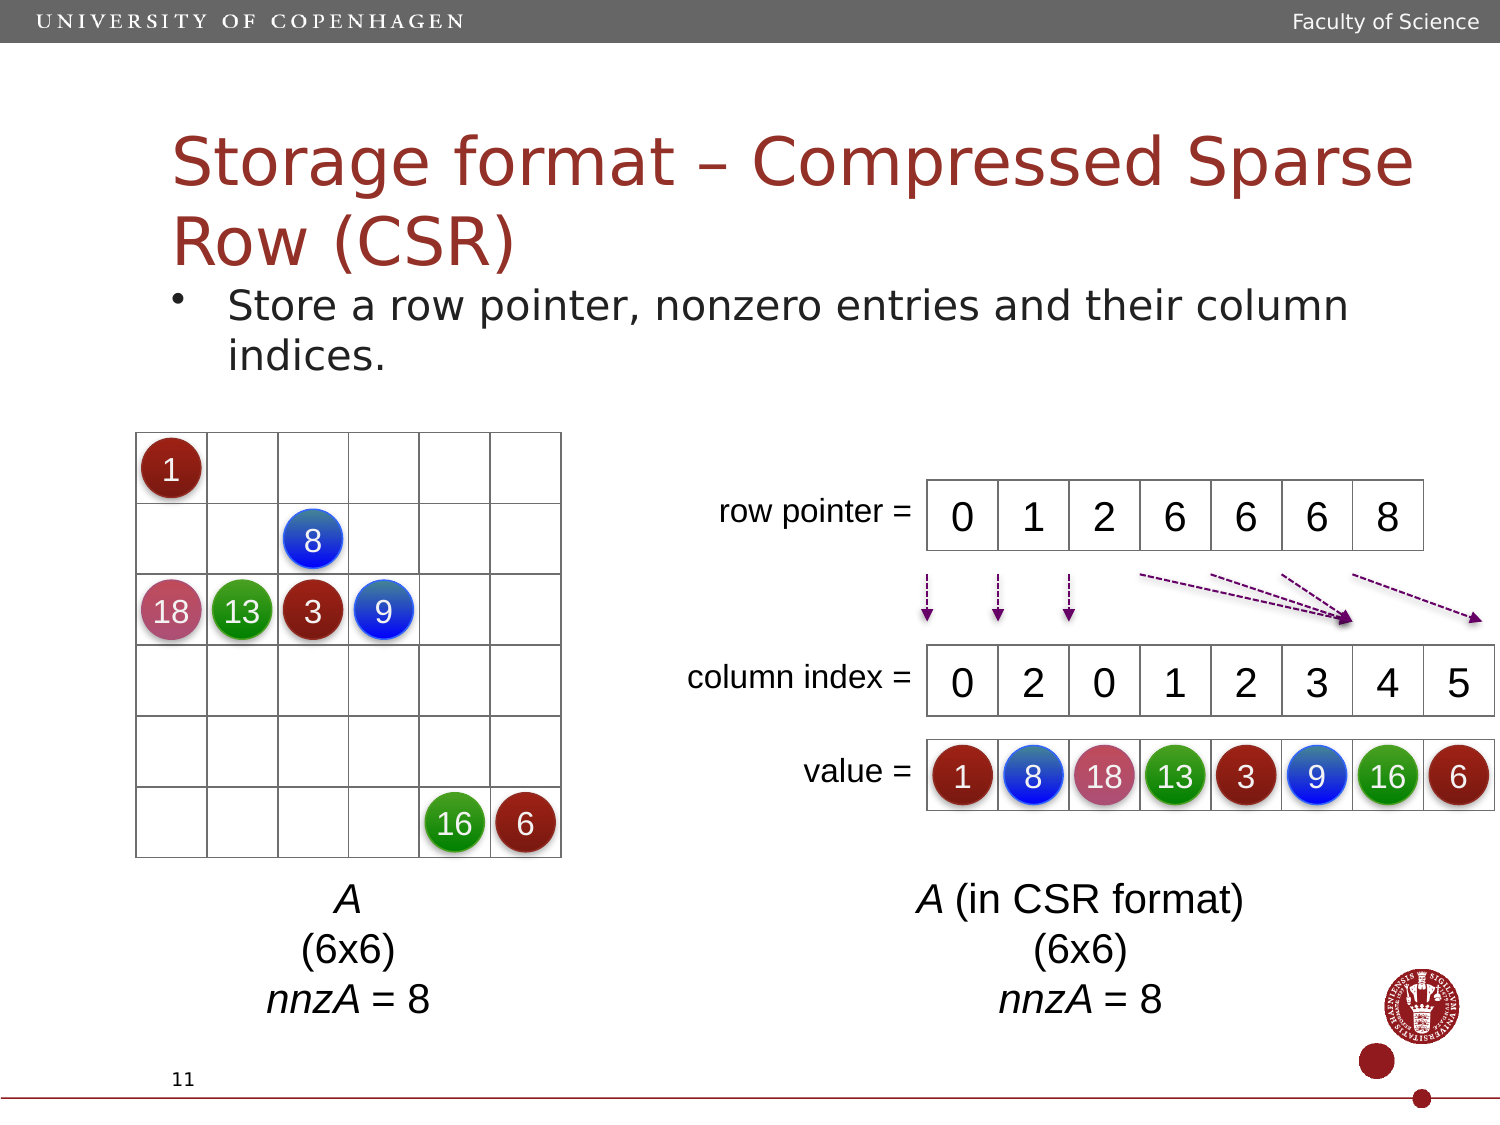

Faculty of Science
Storage format – Compressed Sparse Row (CSR)
Store a row pointer, nonzero entries and their column indices.
0
1

row pointer =
0
1
2
6
6
6
8

0
8

0
18

0
13

0
3

0
9

column index =
0
2
0
1
2
3
4
5

value =
0
1

0
8

0
18

0
13

0
3

0
9

0
16

0
6

0
16

0
6

A
(6x6)
nnzA = 8
A (in CSR format)
(6x6)
nnzA = 8
11